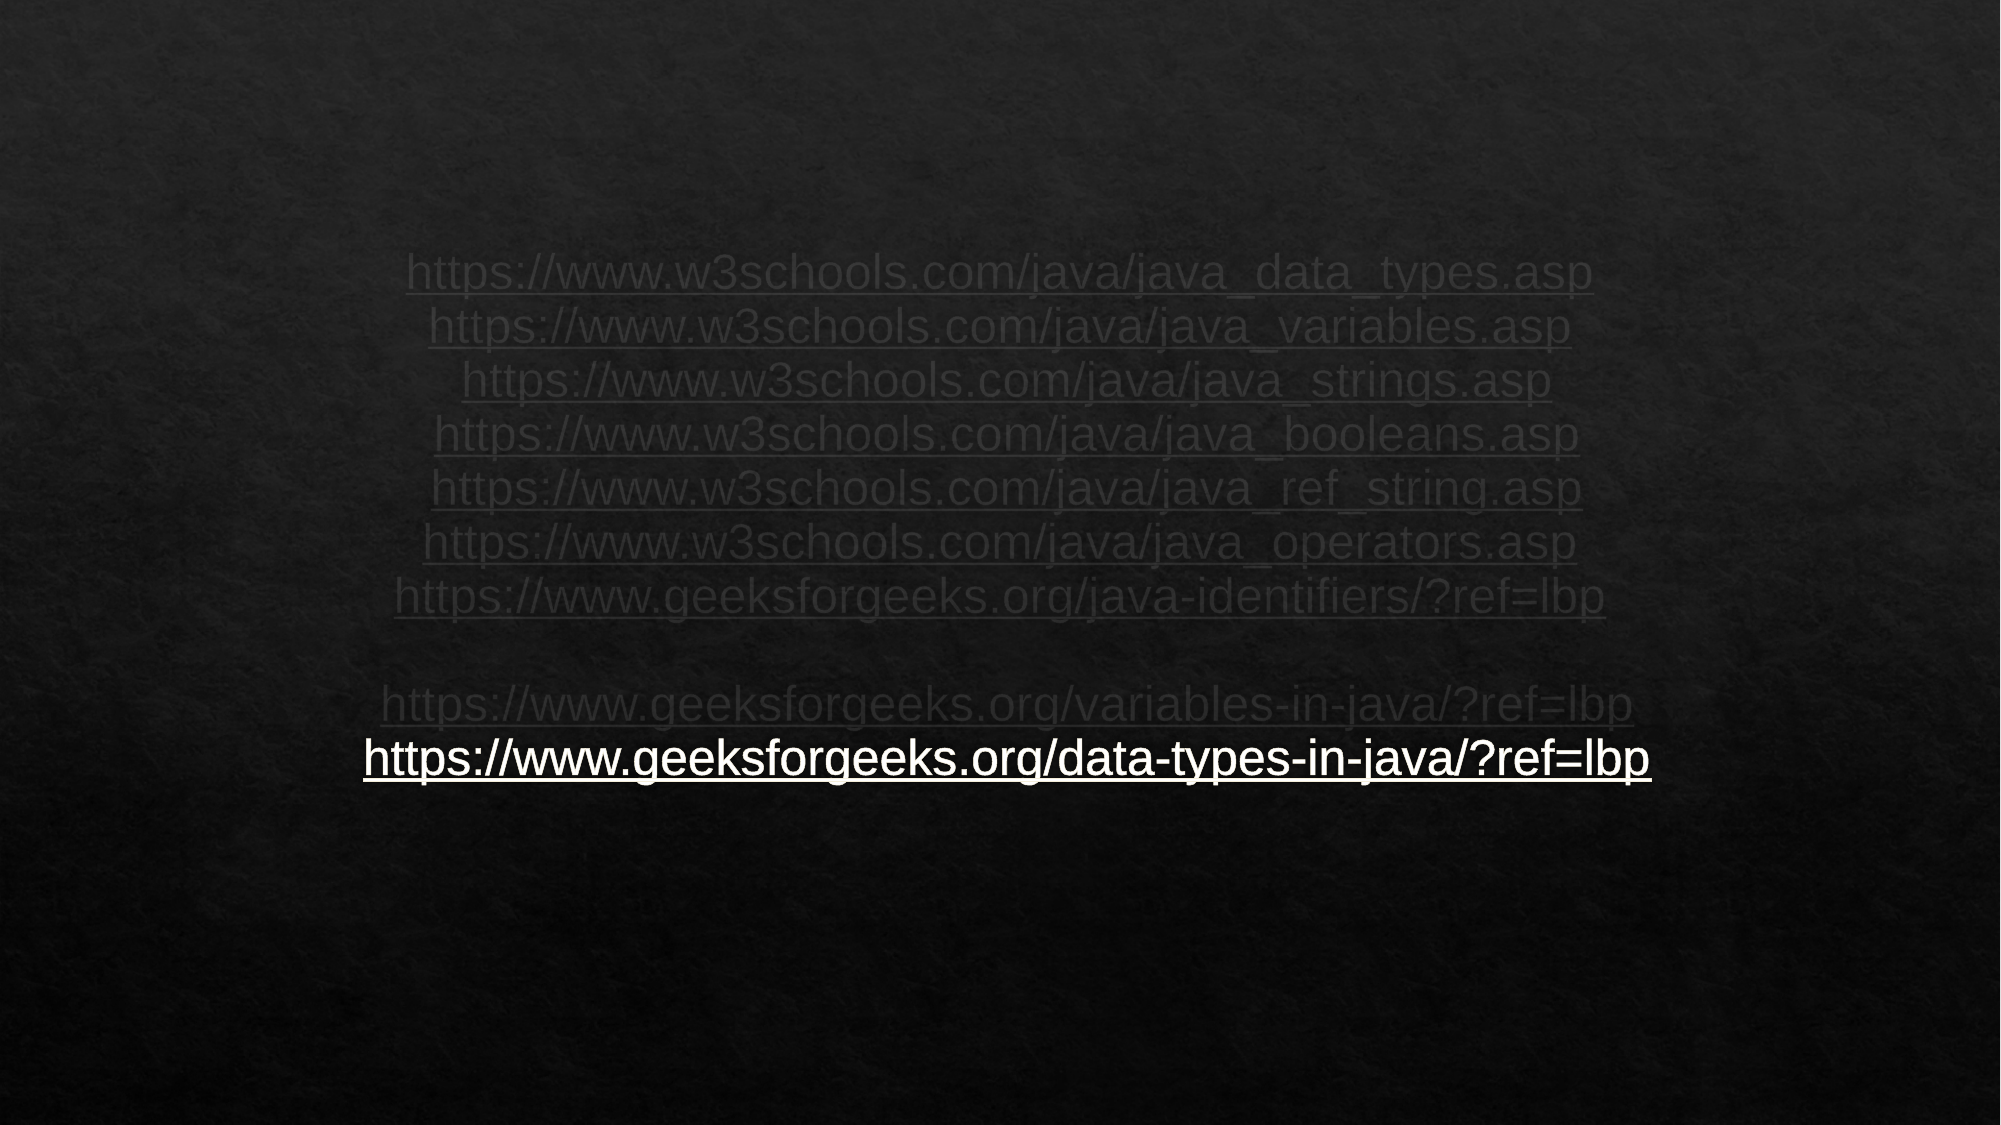

# https://www.w3schools.com/java/java_data_types.asp https://www.w3schools.com/java/java_variables.asp https://www.w3schools.com/java/java_strings.asp https://www.w3schools.com/java/java_booleans.asp https://www.w3schools.com/java/java_ref_string.asp https://www.w3schools.com/java/java_operators.asp https://www.geeksforgeeks.org/java-identifiers/?ref=lbp https://www.geeksforgeeks.org/variables-in-java/?ref=lbp https://www.geeksforgeeks.org/data-types-in-java/?ref=lbp